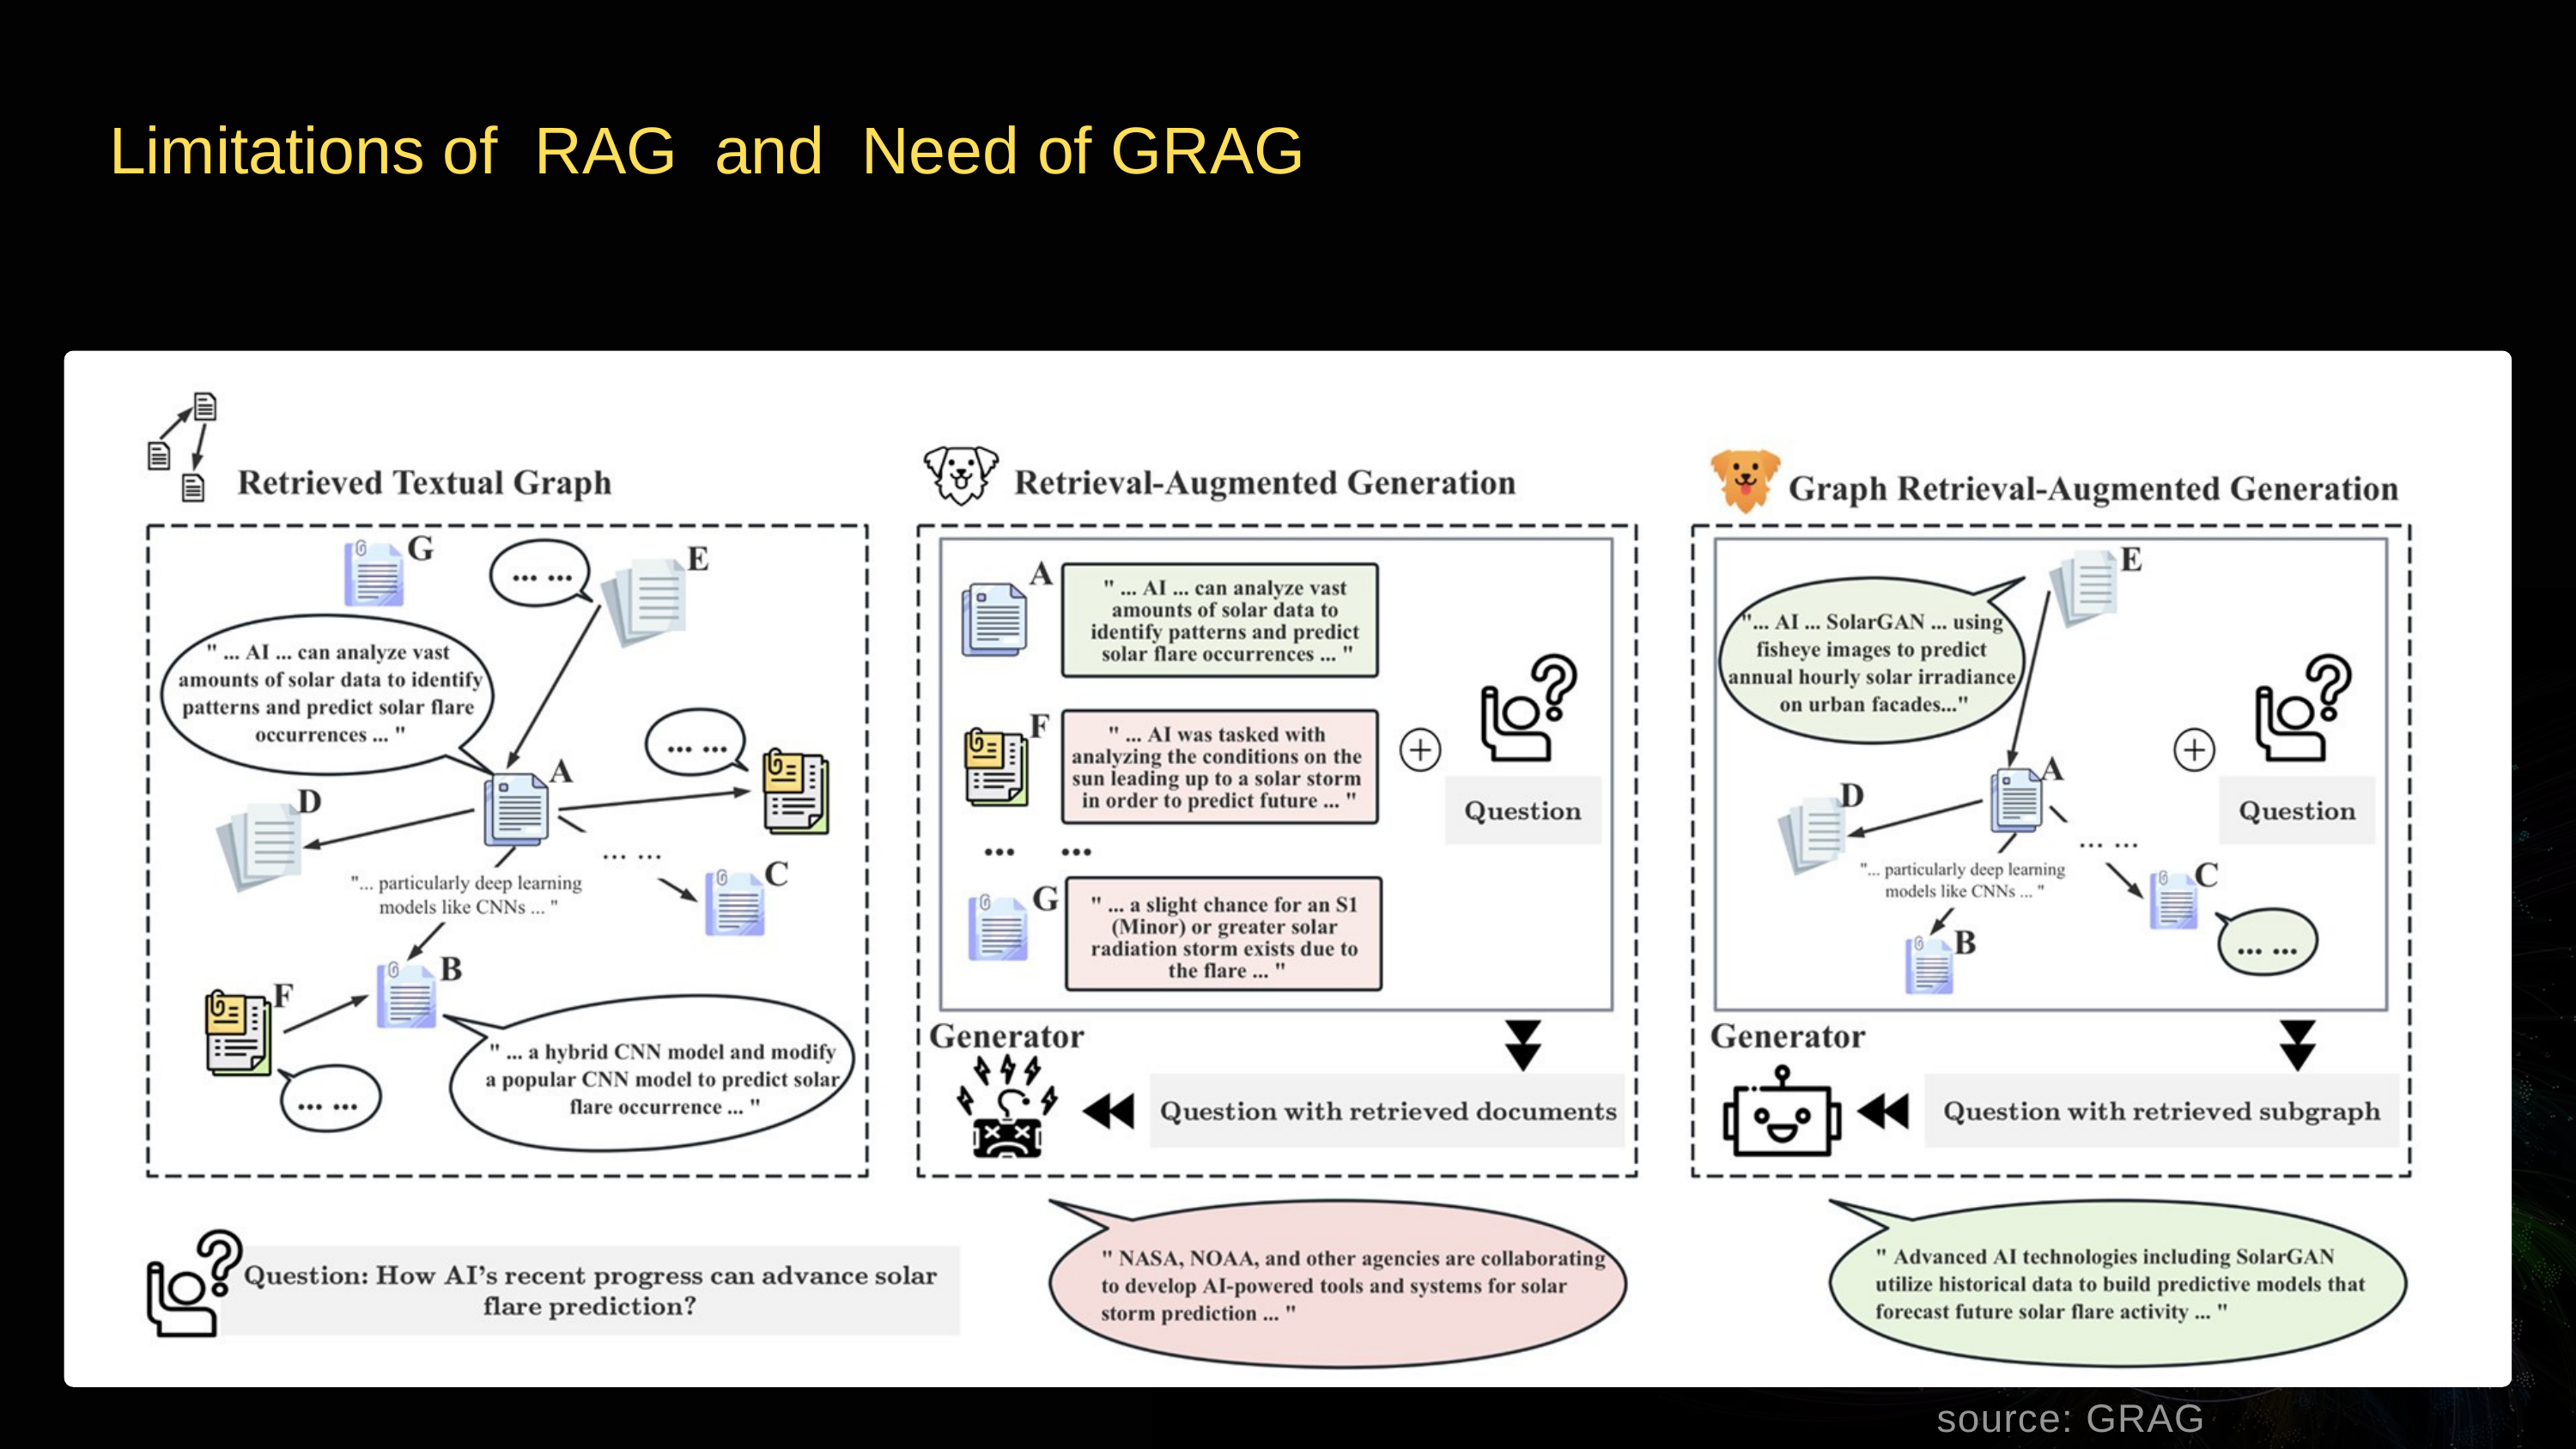

Limitations of  RAG  and  Need of GRAG

source: GRAG Y.Hu